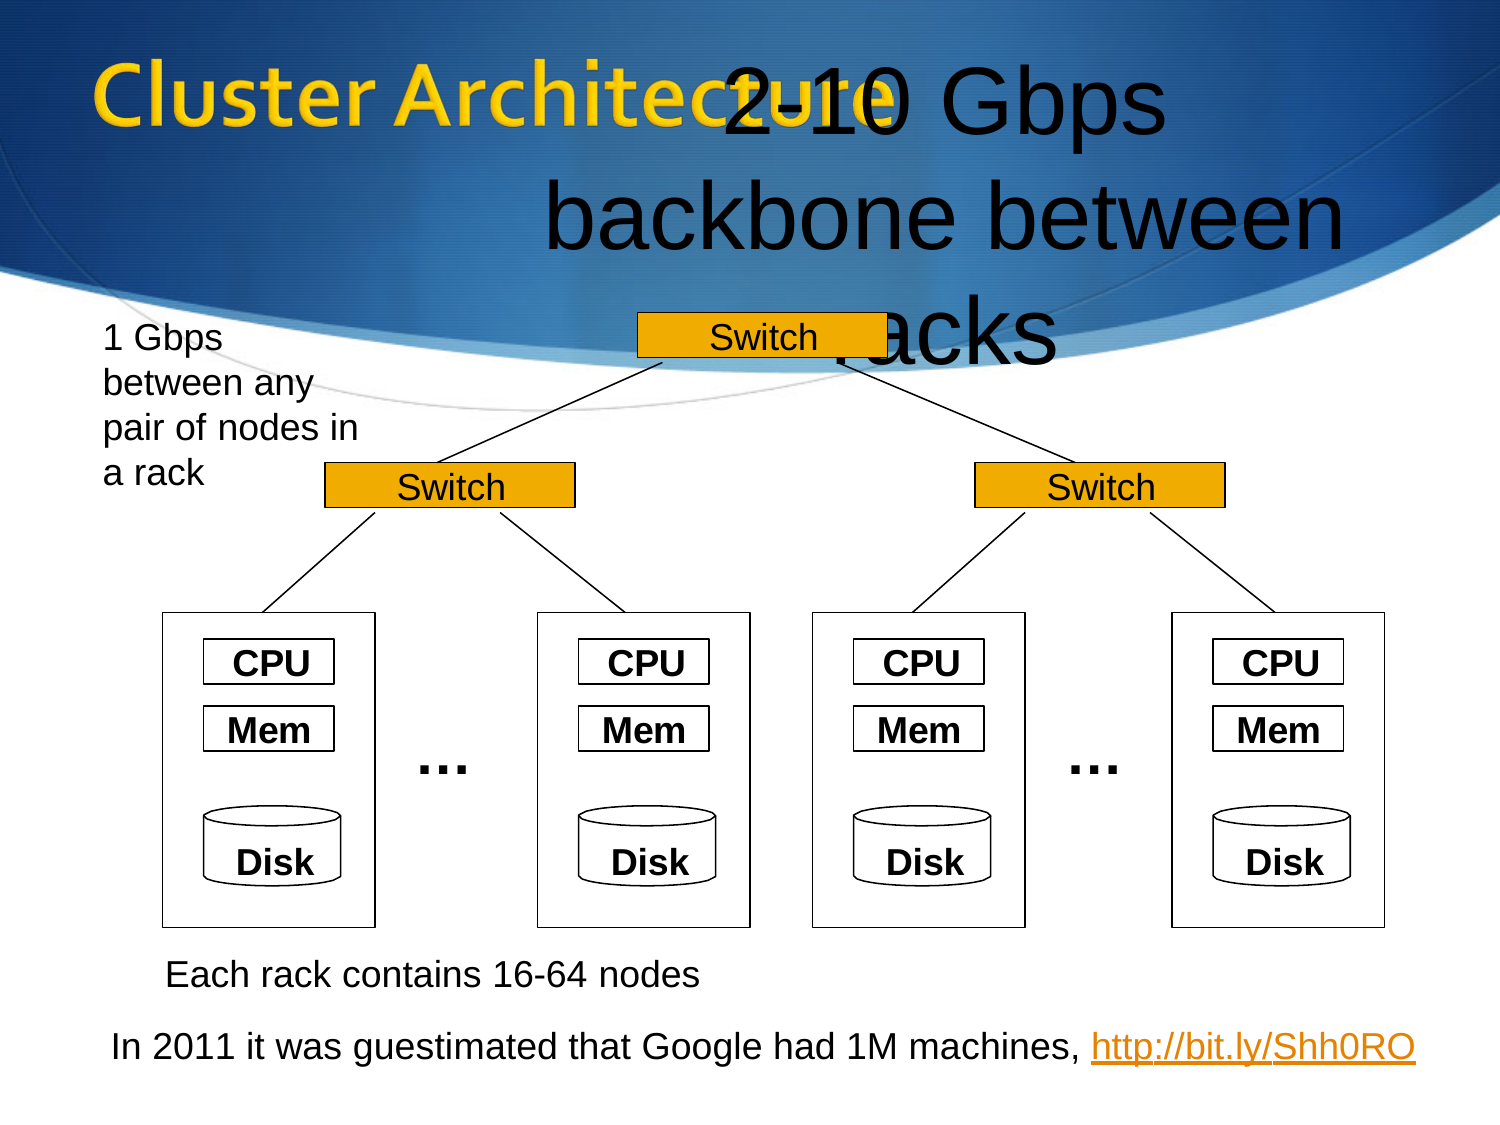

# 2-10 Gbps backbone between racks
Switch

Switch

Disk

CPU
Mem

Disk

CPU
Mem

…
1 Gbps between any pair of nodes in a rack
Switch

Disk

Disk

CPU
CPU
Mem
Mem
…

Each rack contains 16-64 nodes

In 2011 it was guestimated that Google had 1M machines, http://bit.ly/Shh0RO